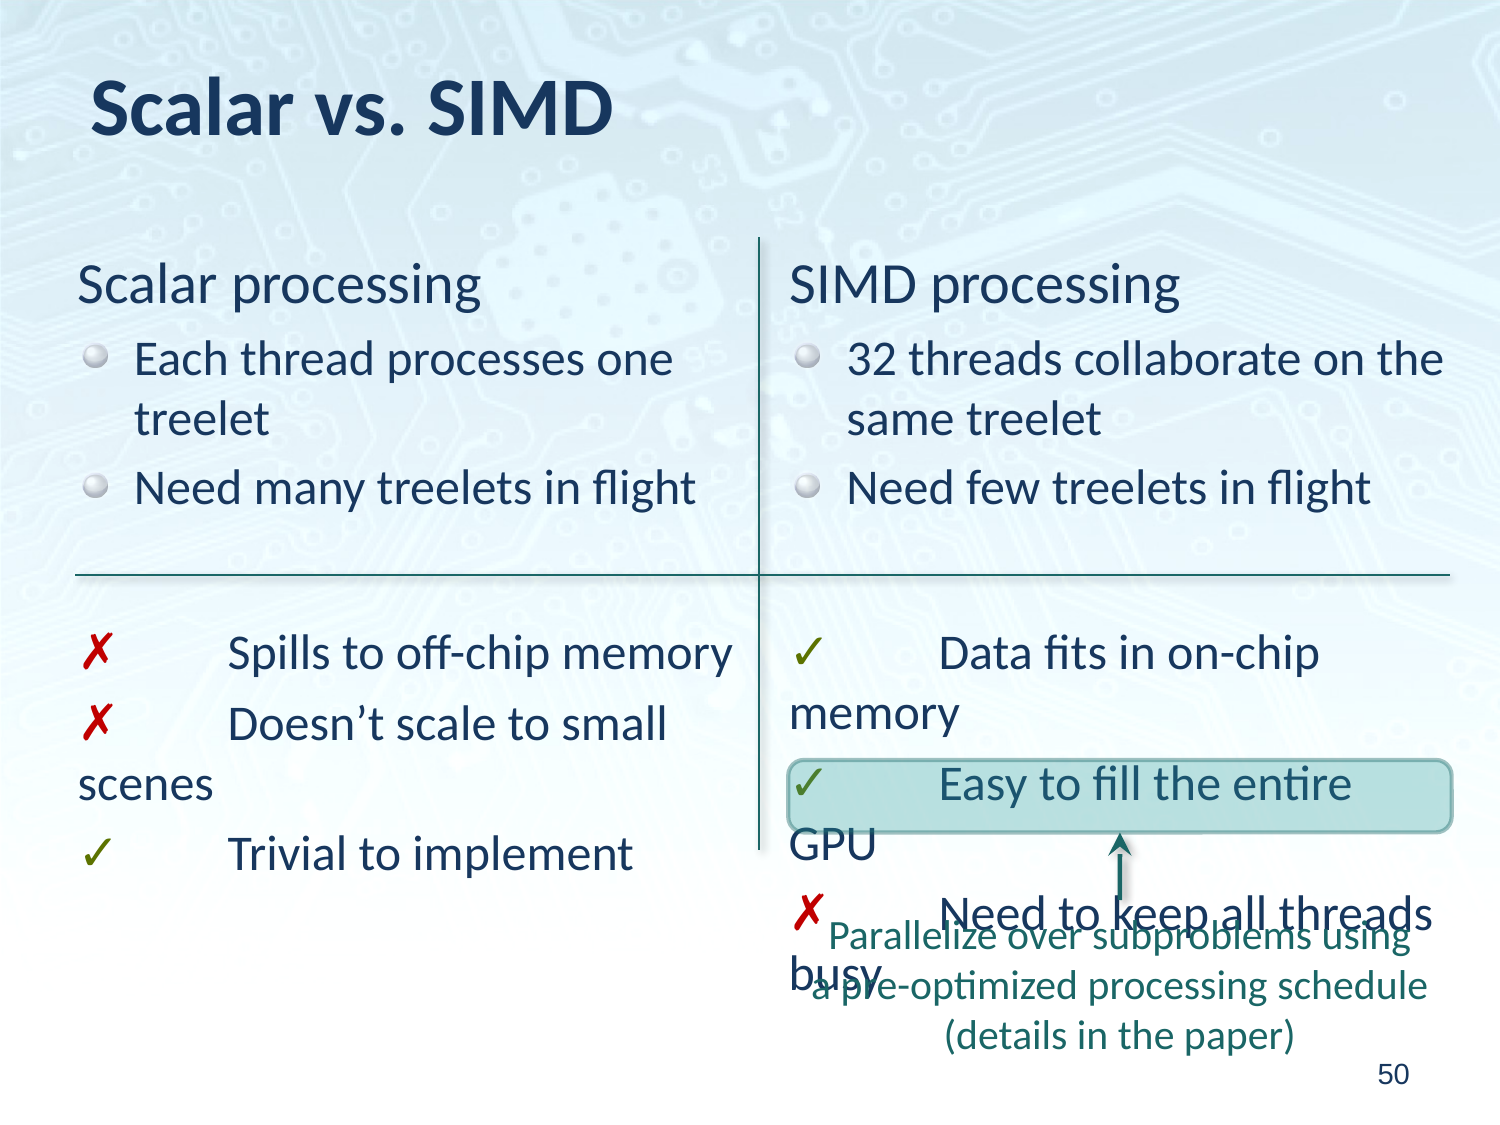

# Scalar vs. SIMD
Scalar processing
Each thread processes one treelet
Need many treelets in flight
SIMD processing
32 threads collaborate on the same treelet
Need few treelets in flight
✗	Spills to off-chip memory
✗	Doesn’t scale to small scenes
✓	Trivial to implement
✓	Data fits in on-chip memory
✓	Easy to fill the entire GPU
✗	Need to keep all threads busy

Parallelize over subproblems using
a pre-optimized processing schedule
(details in the paper)
50